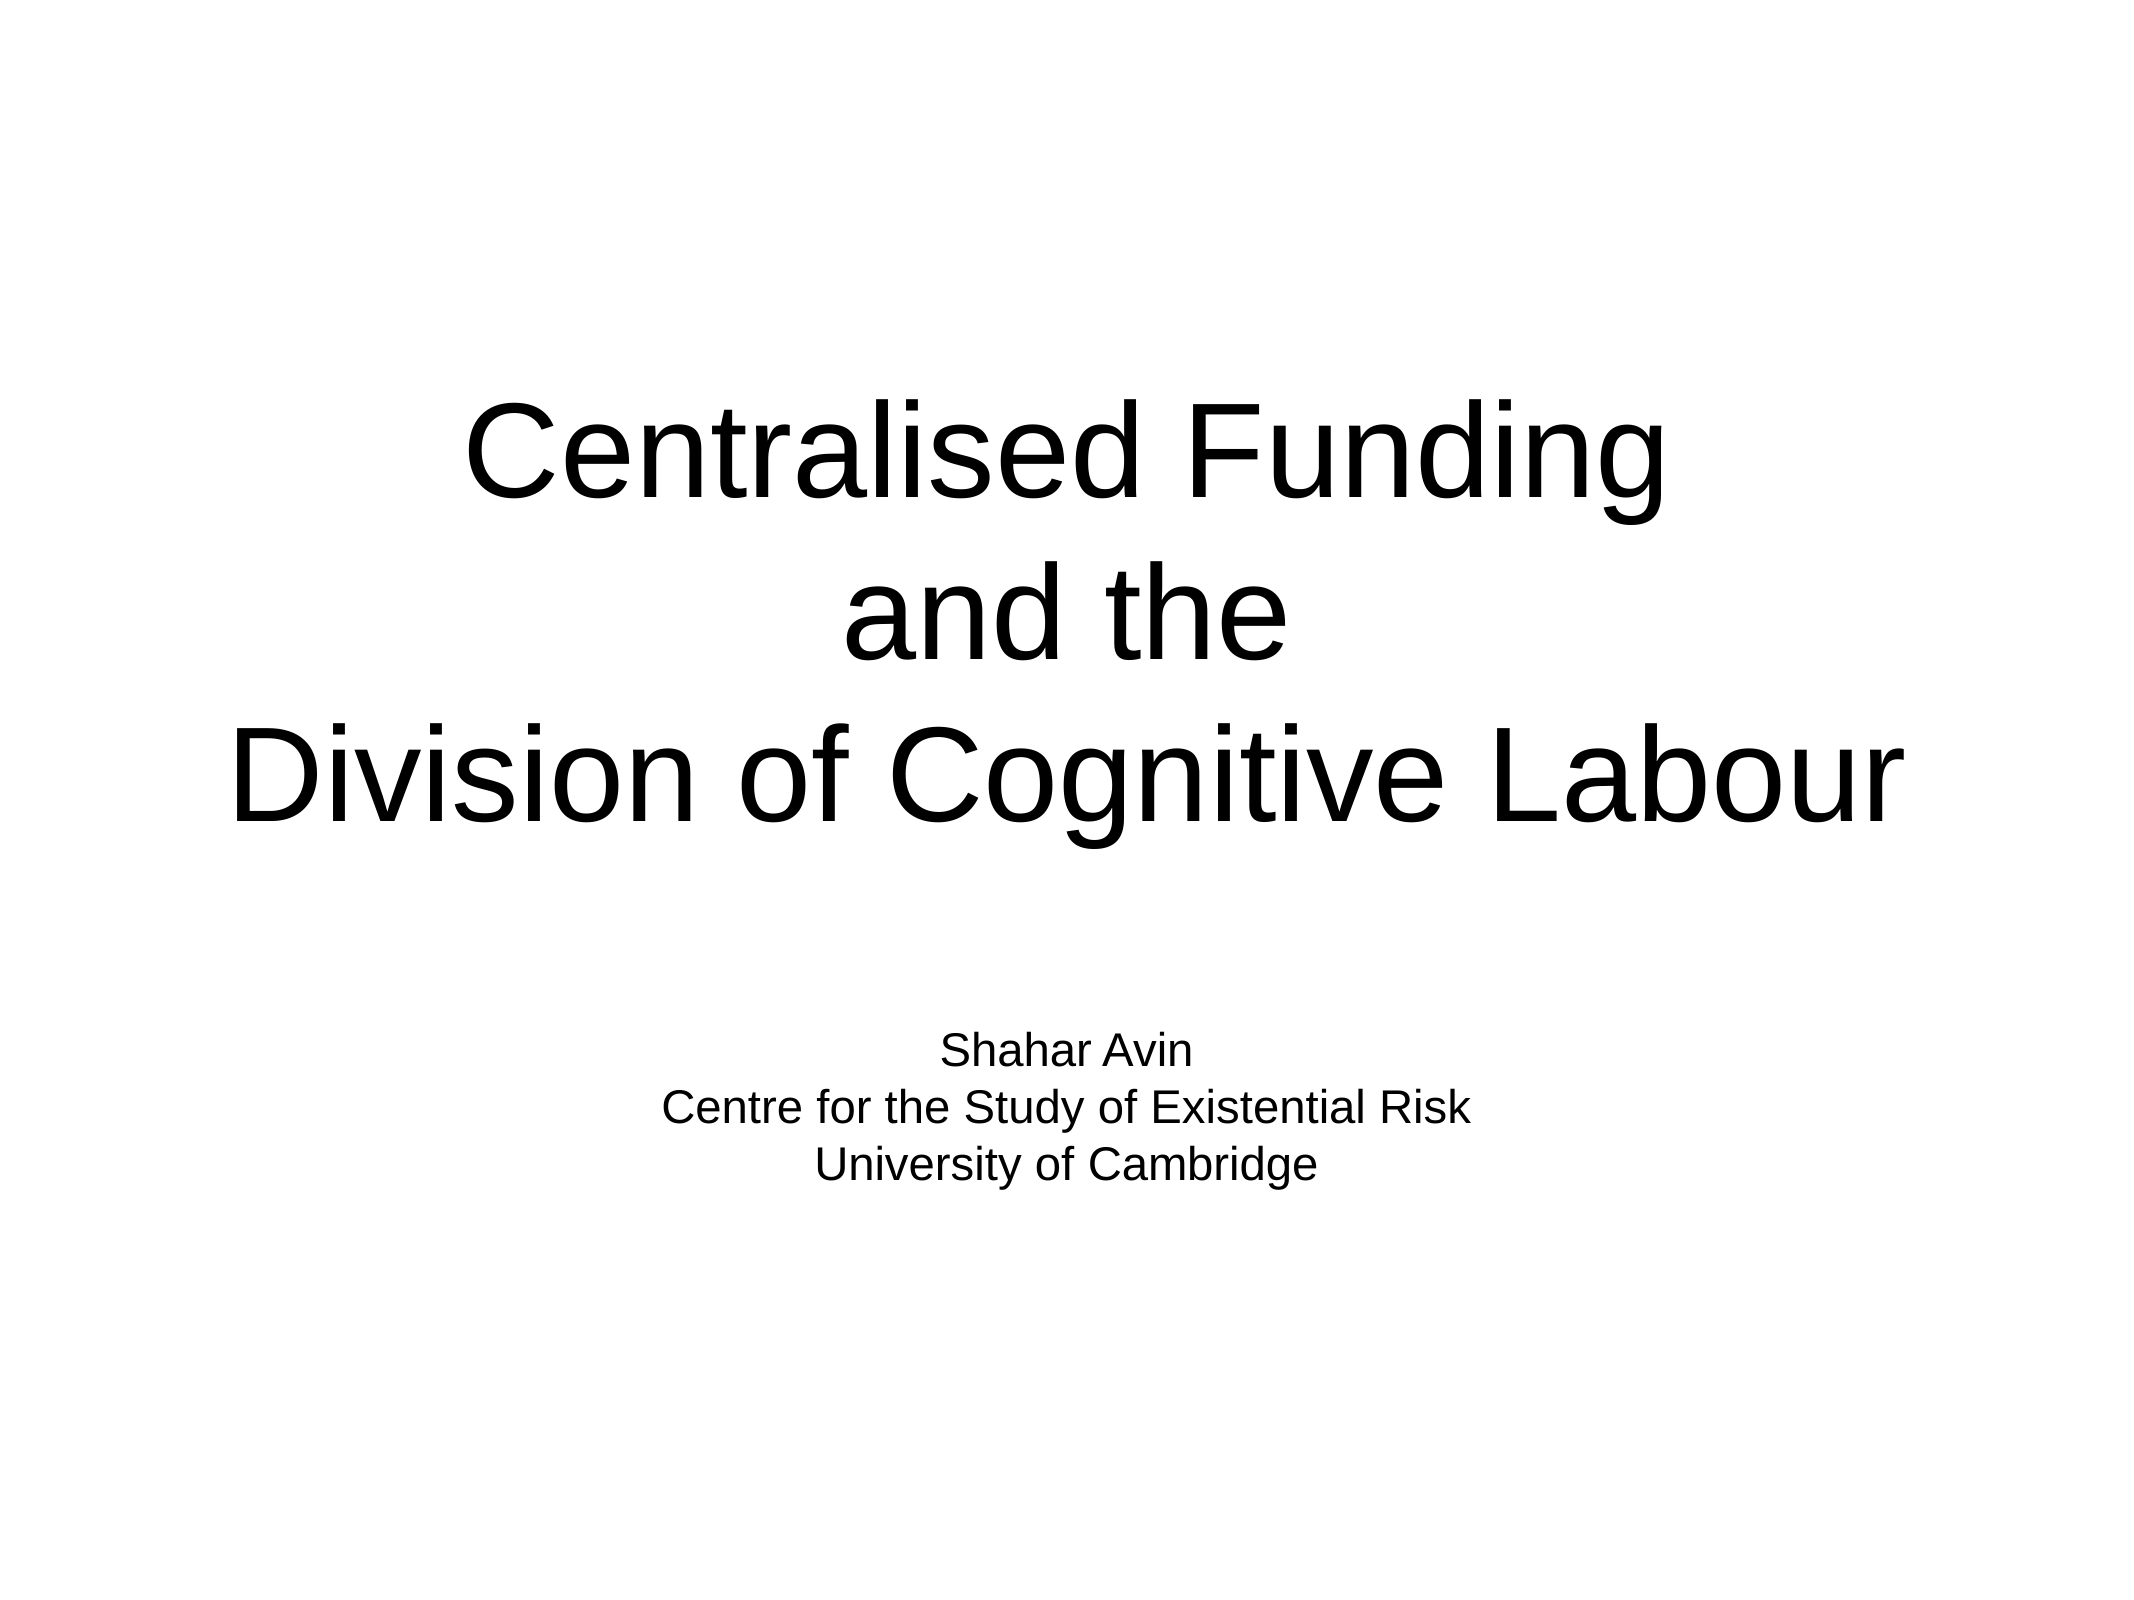

# Centralised Funding
and the
Division of Cognitive Labour
Shahar Avin
Centre for the Study of Existential Risk
University of Cambridge